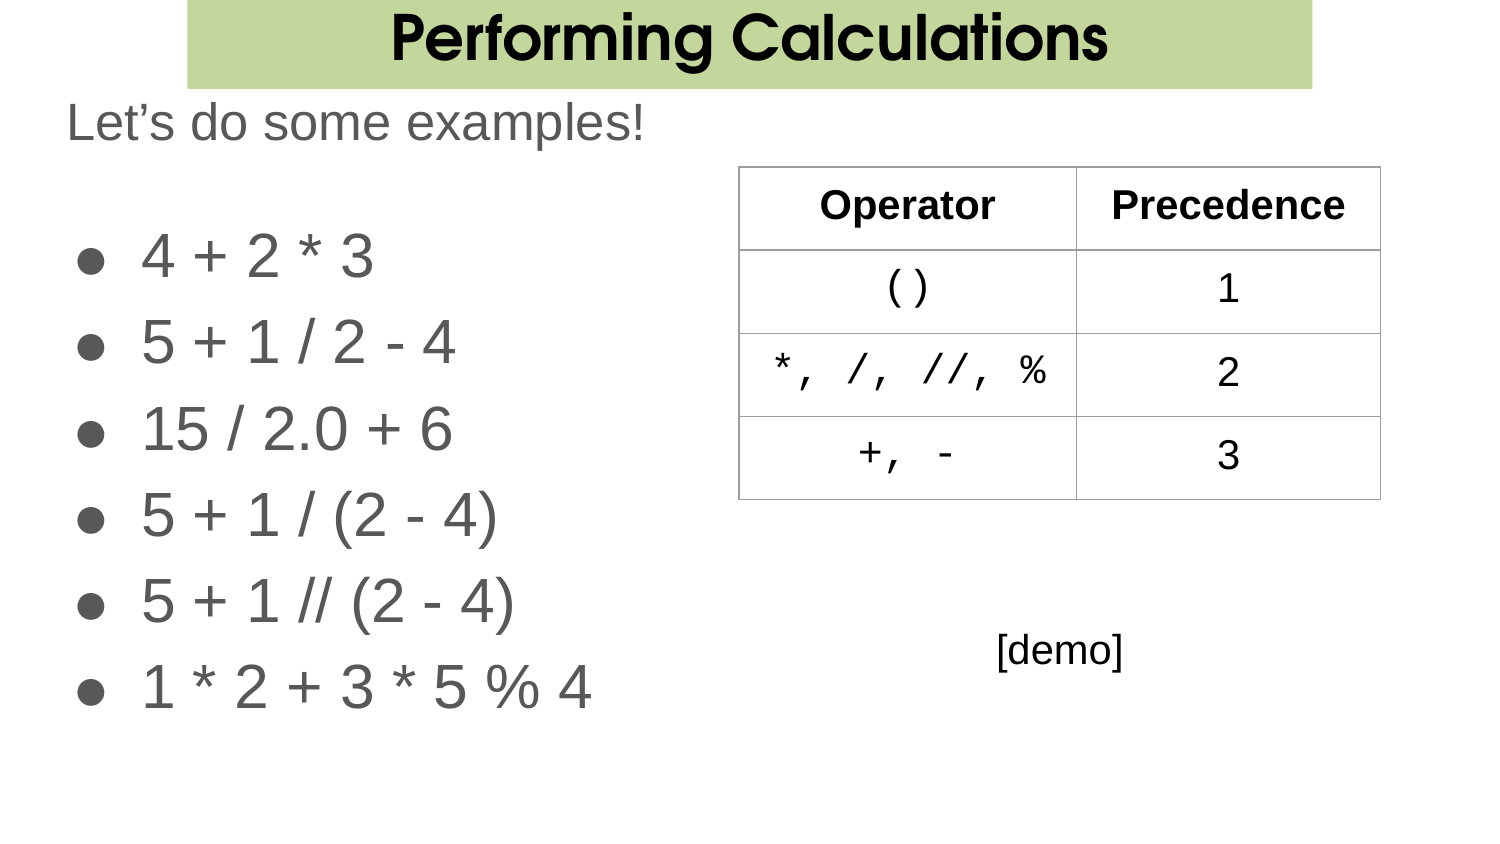

Performing Calculations
# Let’s do some examples!
| Operator | Precedence |
| --- | --- |
| () | 1 |
| \*, /, //, % | 2 |
| +, - | 3 |
4 + 2 * 3
5 + 1 / 2 - 4
15 / 2.0 + 6
5 + 1 / (2 - 4)
5 + 1 // (2 - 4)
1 * 2 + 3 * 5 % 4
[demo]